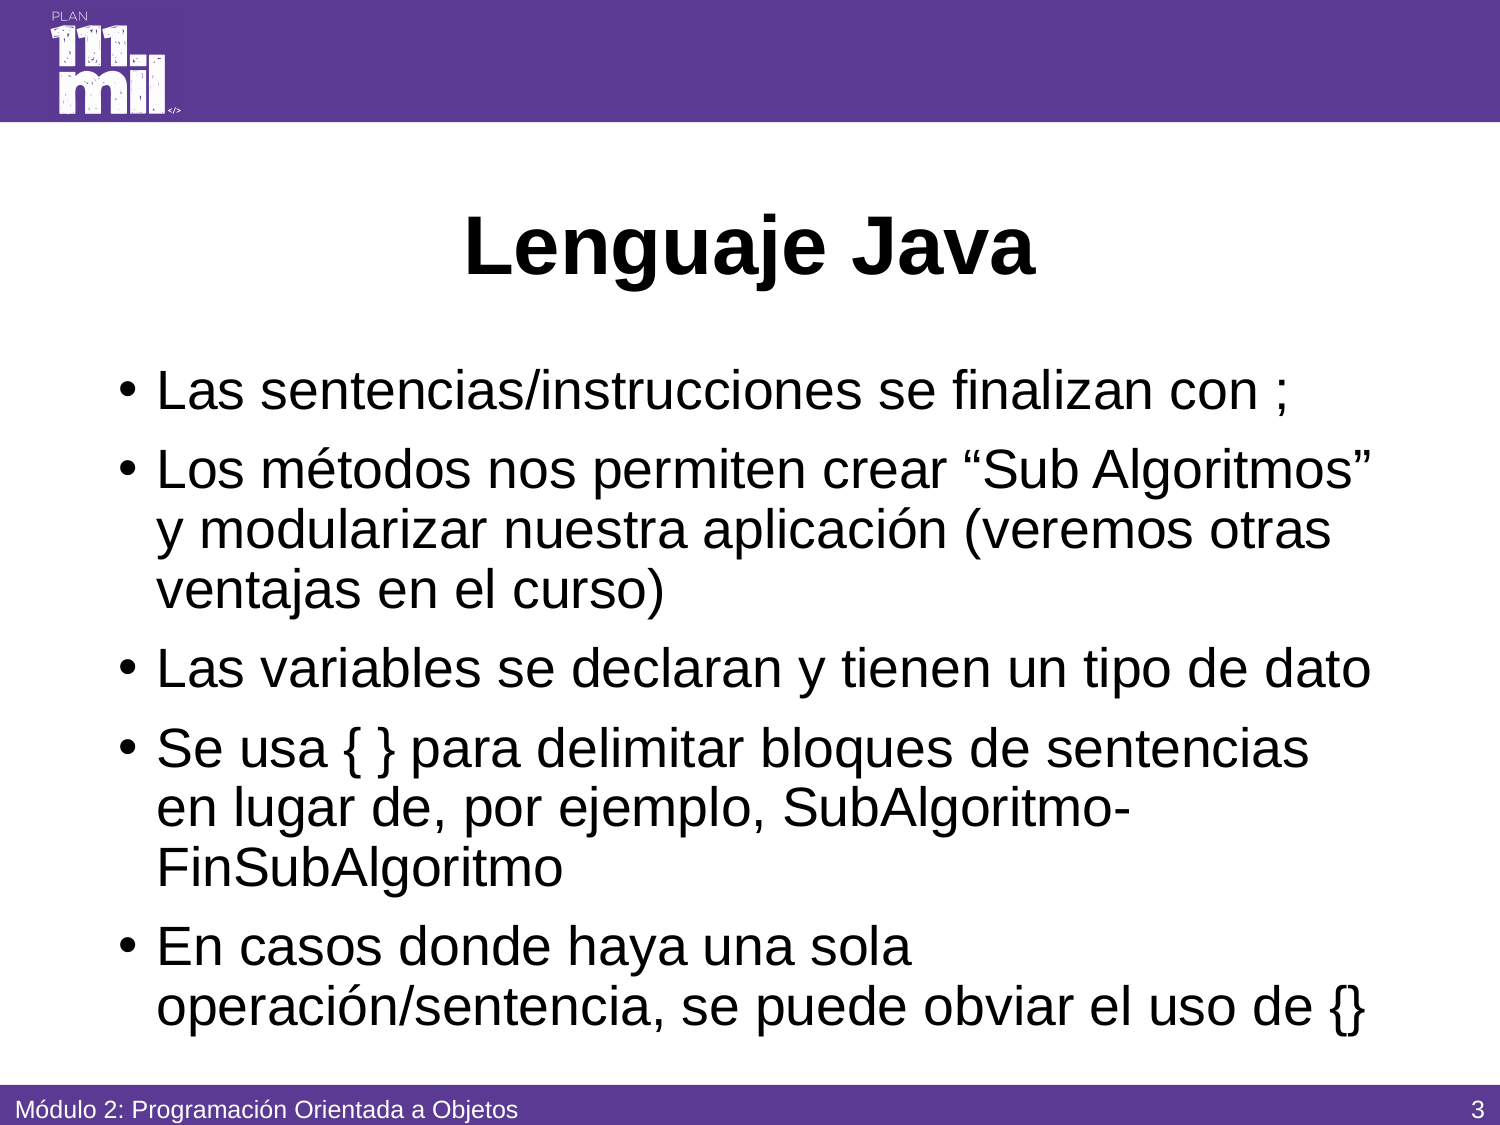

# Lenguaje Java
Las sentencias/instrucciones se finalizan con ;
Los métodos nos permiten crear “Sub Algoritmos” y modularizar nuestra aplicación (veremos otras ventajas en el curso)
Las variables se declaran y tienen un tipo de dato
Se usa { } para delimitar bloques de sentencias en lugar de, por ejemplo, SubAlgoritmo-FinSubAlgoritmo
En casos donde haya una sola operación/sentencia, se puede obviar el uso de {}
3
Módulo 2: Programación Orientada a Objetos